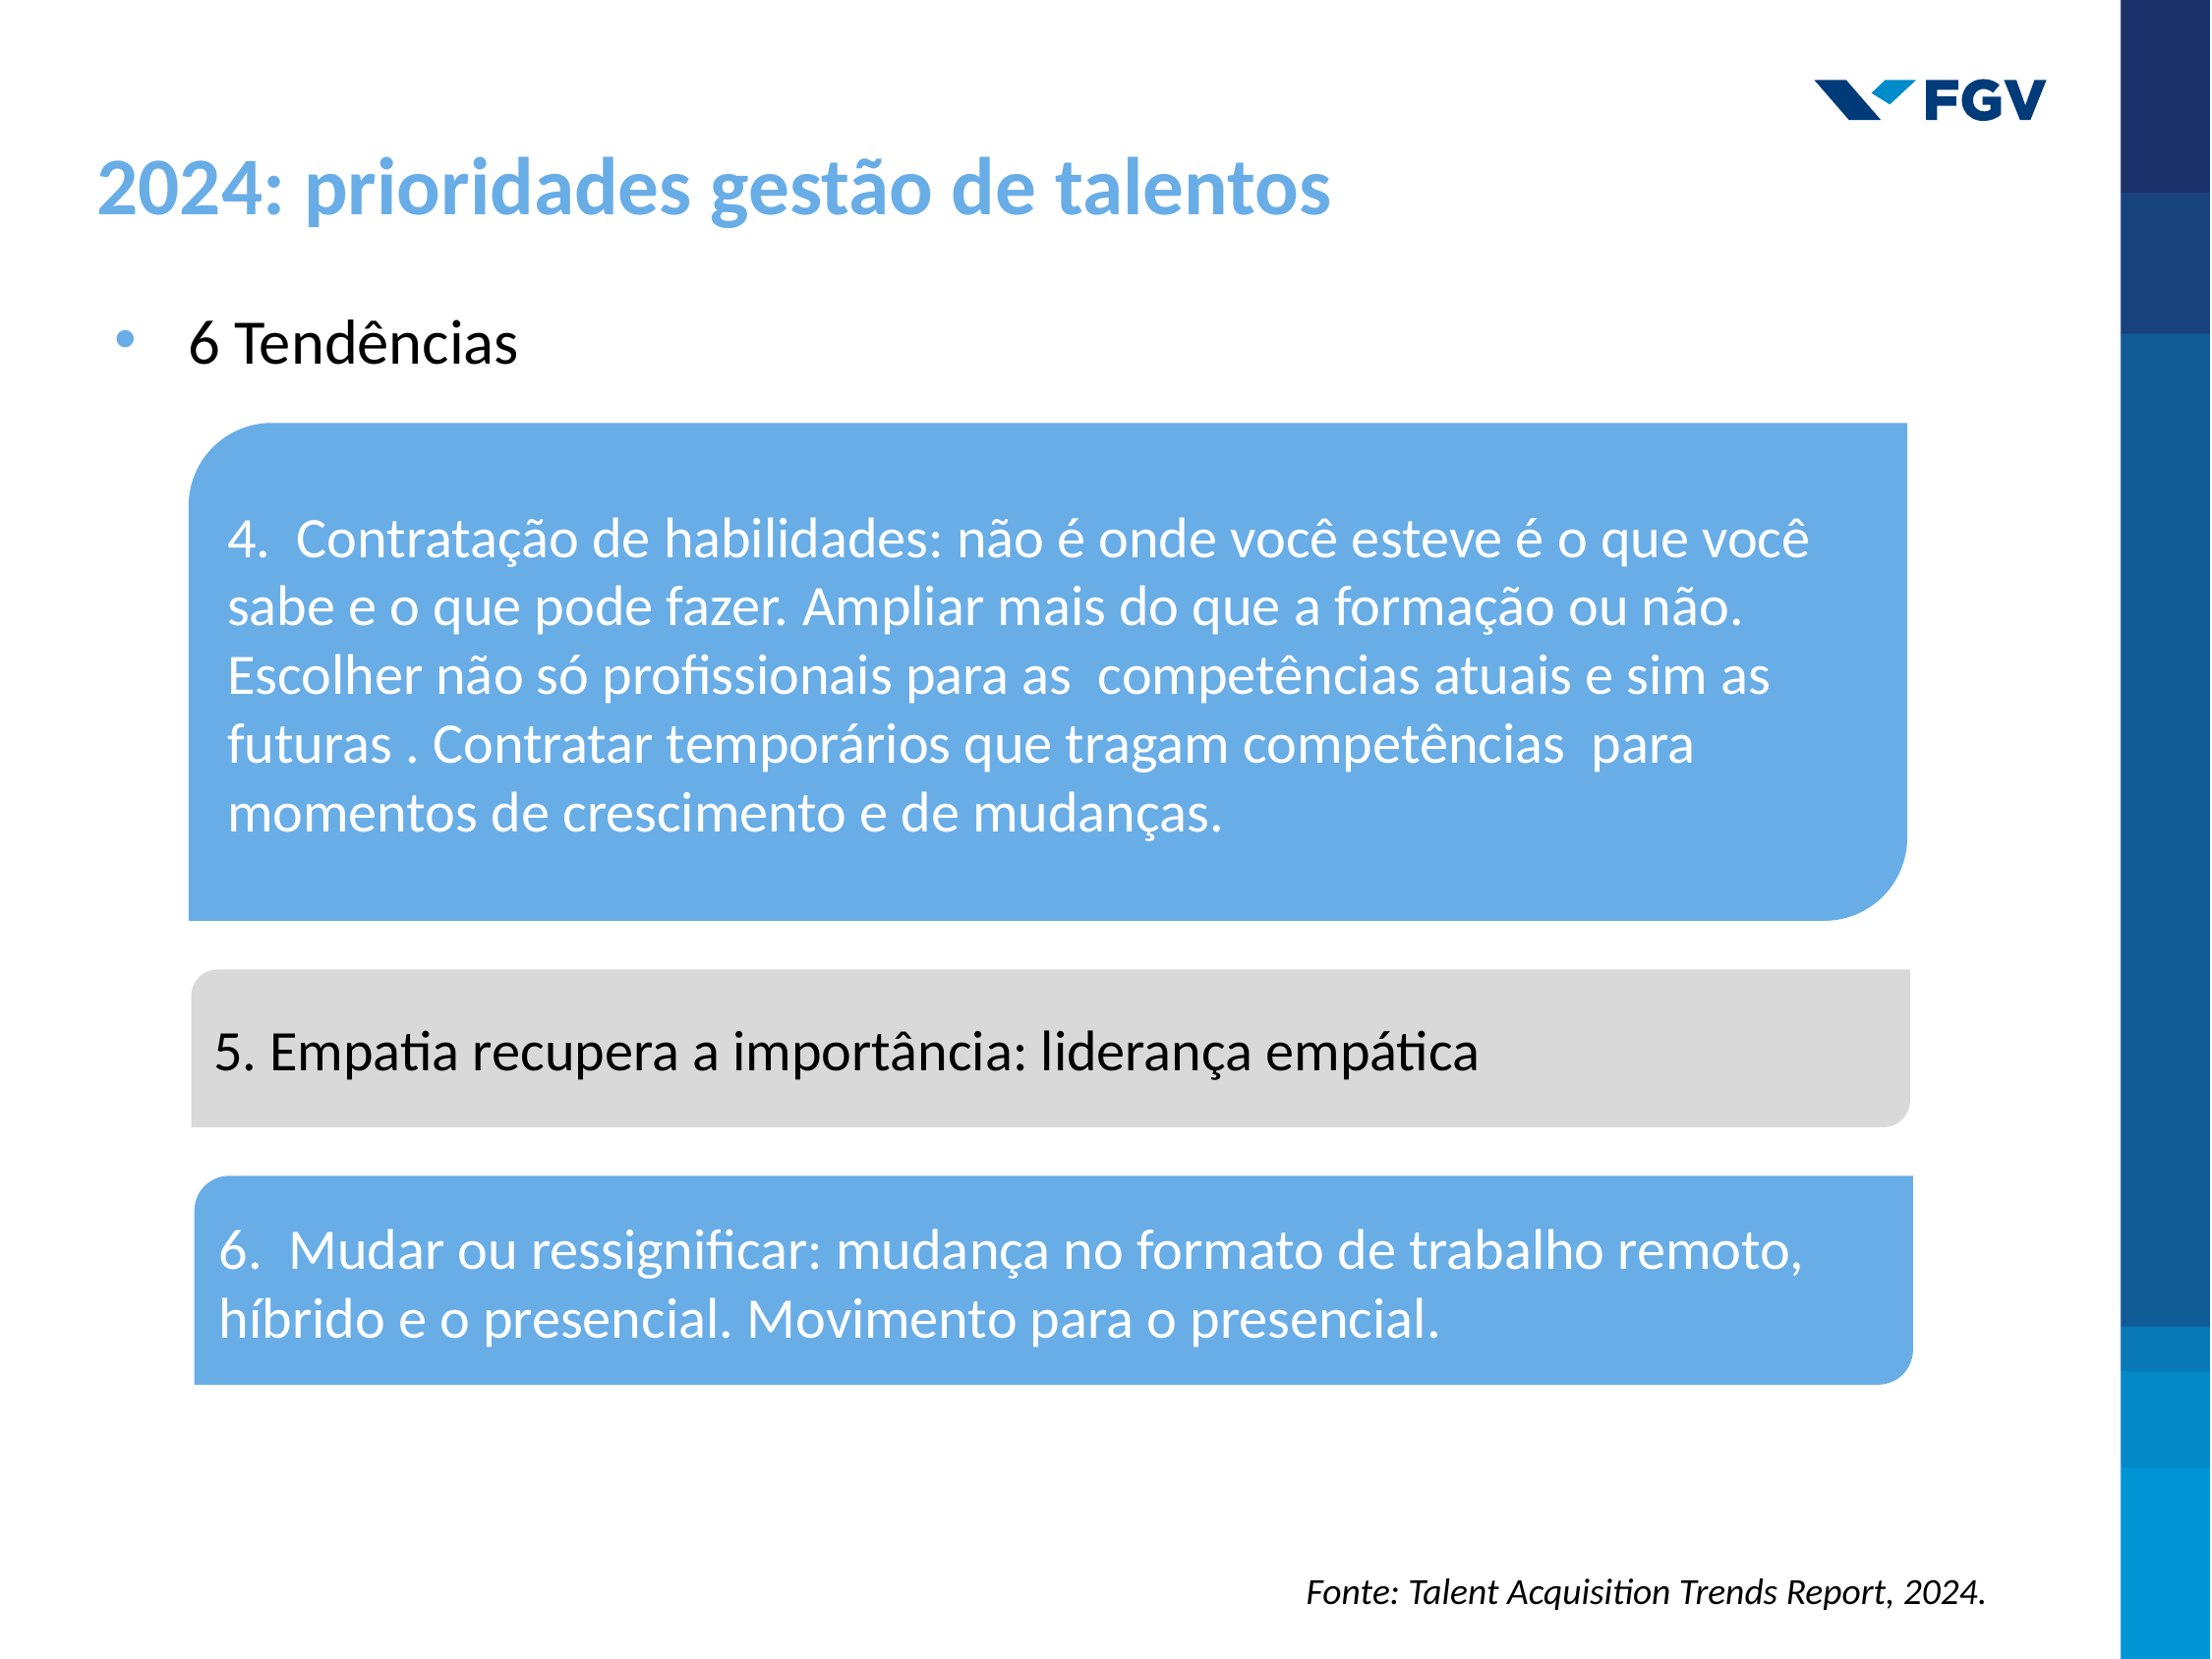

2024: prioridades gestão de talentos

6 Tendências
4.  Contratação de habilidades: não é onde você esteve é o que você sabe e o que pode fazer. Ampliar mais do que a formação ou não. Escolher não só profissionais para as  competências atuais e sim as futuras . Contratar temporários que tragam competências  para momentos de crescimento e de mudanças.
5. Empatia recupera a importância: liderança empática
6.  Mudar ou ressignificar: mudança no formato de trabalho remoto, híbrido e o presencial. Movimento para o presencial.
Fonte: Talent Acquisition Trends Report, 2024.